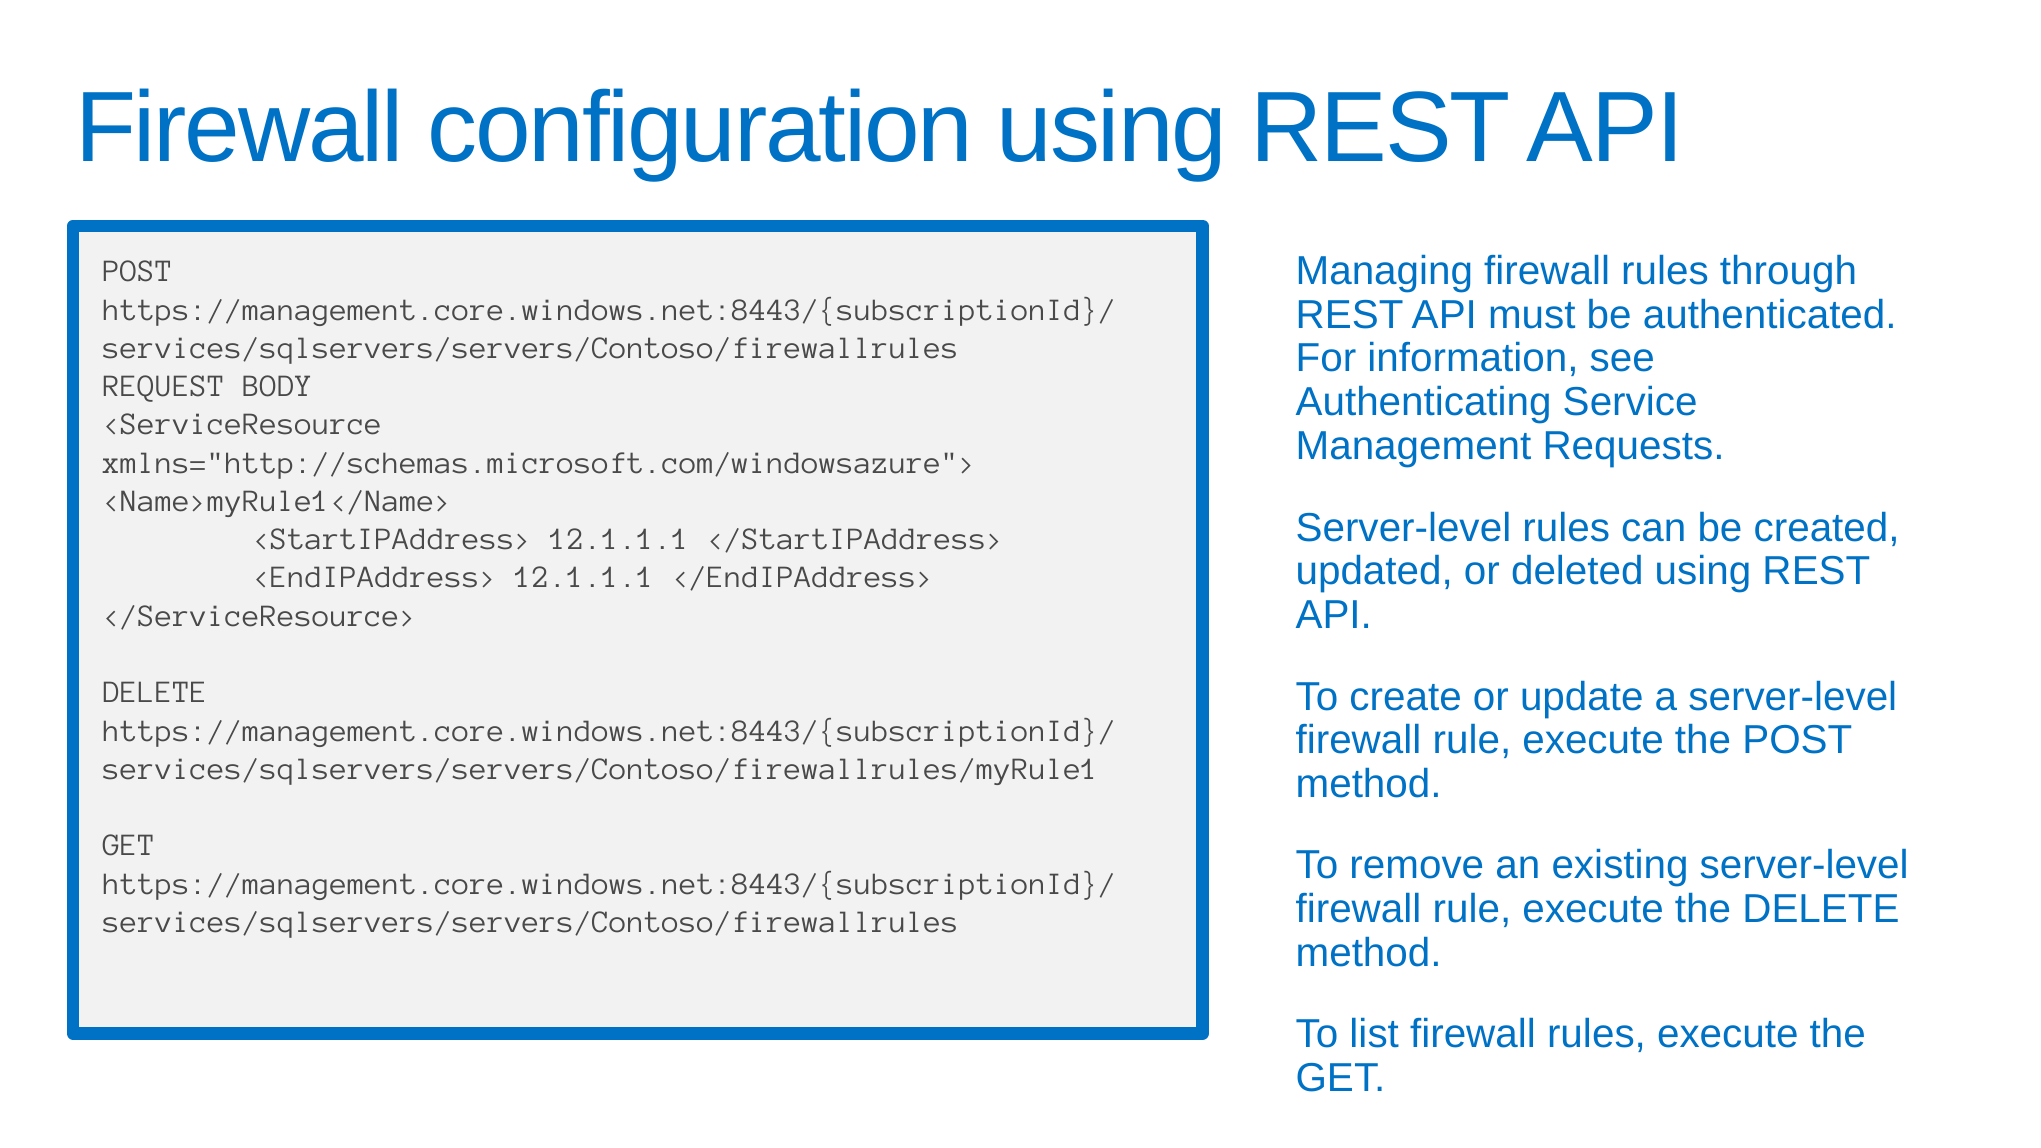

# Firewall configuration using REST API
POST
https://management.core.windows.net:8443/{subscriptionId}/services/sqlservers/servers/Contoso/firewallrules
REQUEST BODY
<ServiceResource xmlns="http://schemas.microsoft.com/windowsazure">
<Name>myRule1</Name>
	<StartIPAddress> 12.1.1.1 </StartIPAddress>
	<EndIPAddress> 12.1.1.1 </EndIPAddress>
</ServiceResource>

DELETE
https://management.core.windows.net:8443/{subscriptionId}/services/sqlservers/servers/Contoso/firewallrules/myRule1

GET
https://management.core.windows.net:8443/{subscriptionId}/services/sqlservers/servers/Contoso/firewallrules

Managing firewall rules through REST API must be authenticated. For information, see Authenticating Service Management Requests.
Server-level rules can be created, updated, or deleted using REST API.
To create or update a server-level firewall rule, execute the POST method.
To remove an existing server-level firewall rule, execute the DELETE method.
To list firewall rules, execute the GET.